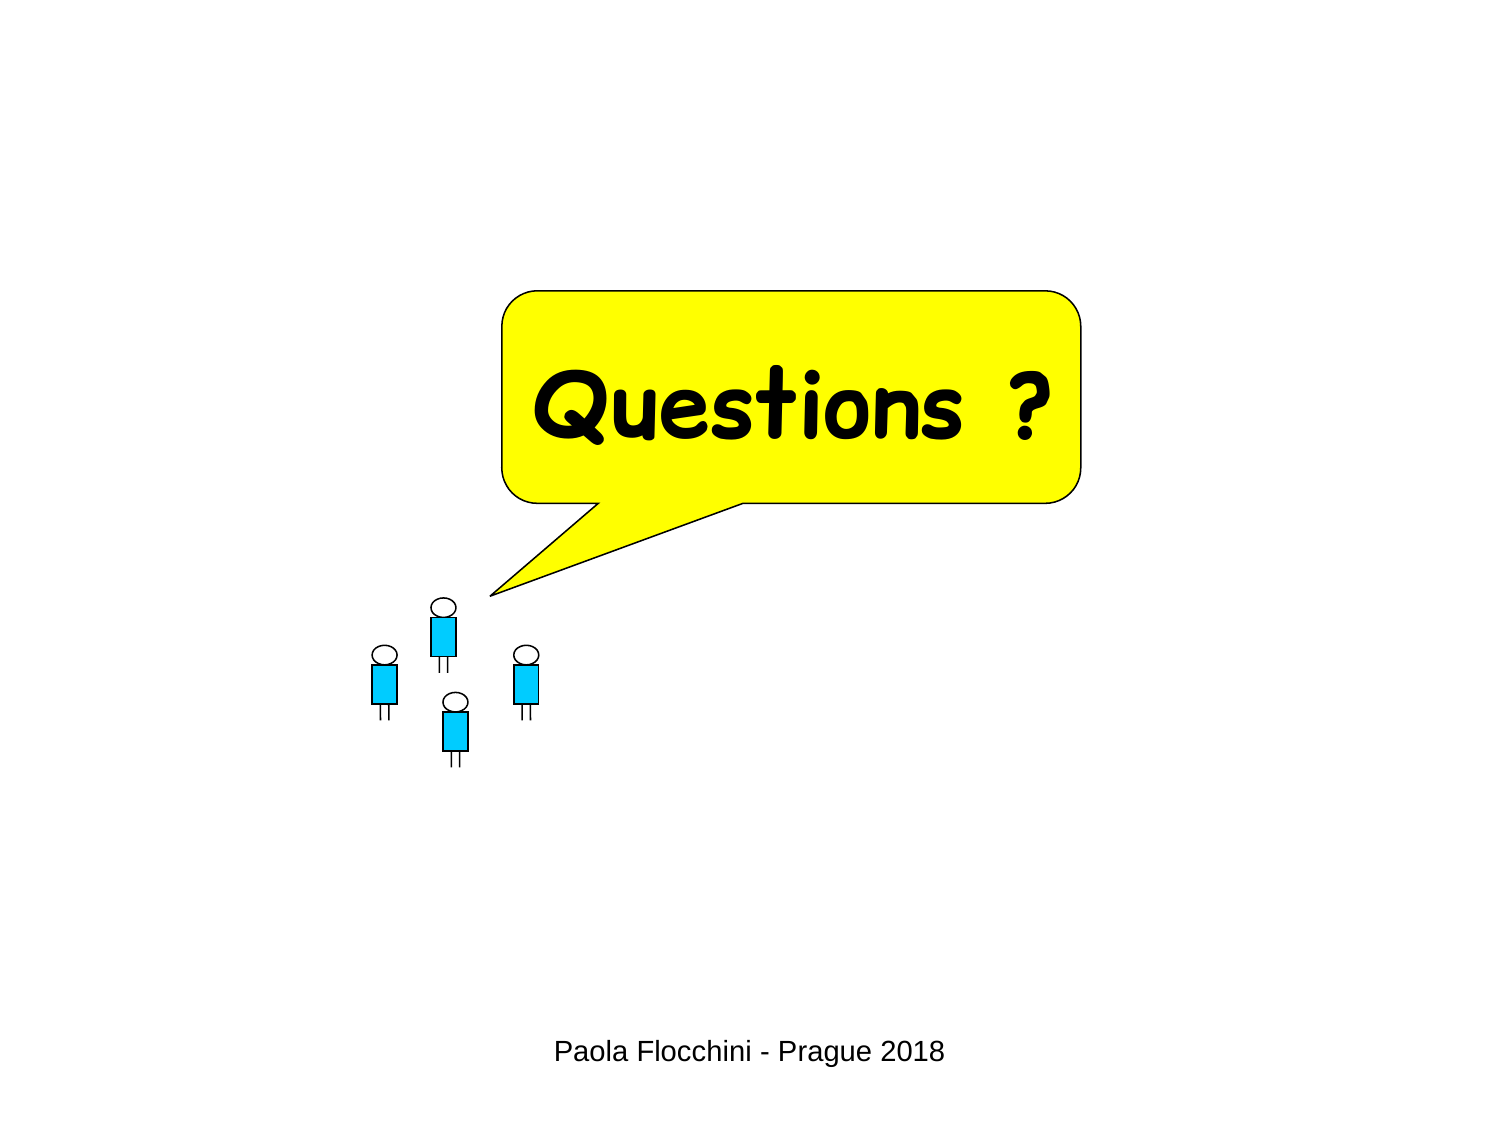

#

Questions ?

Paola Flocchini - Prague 2018